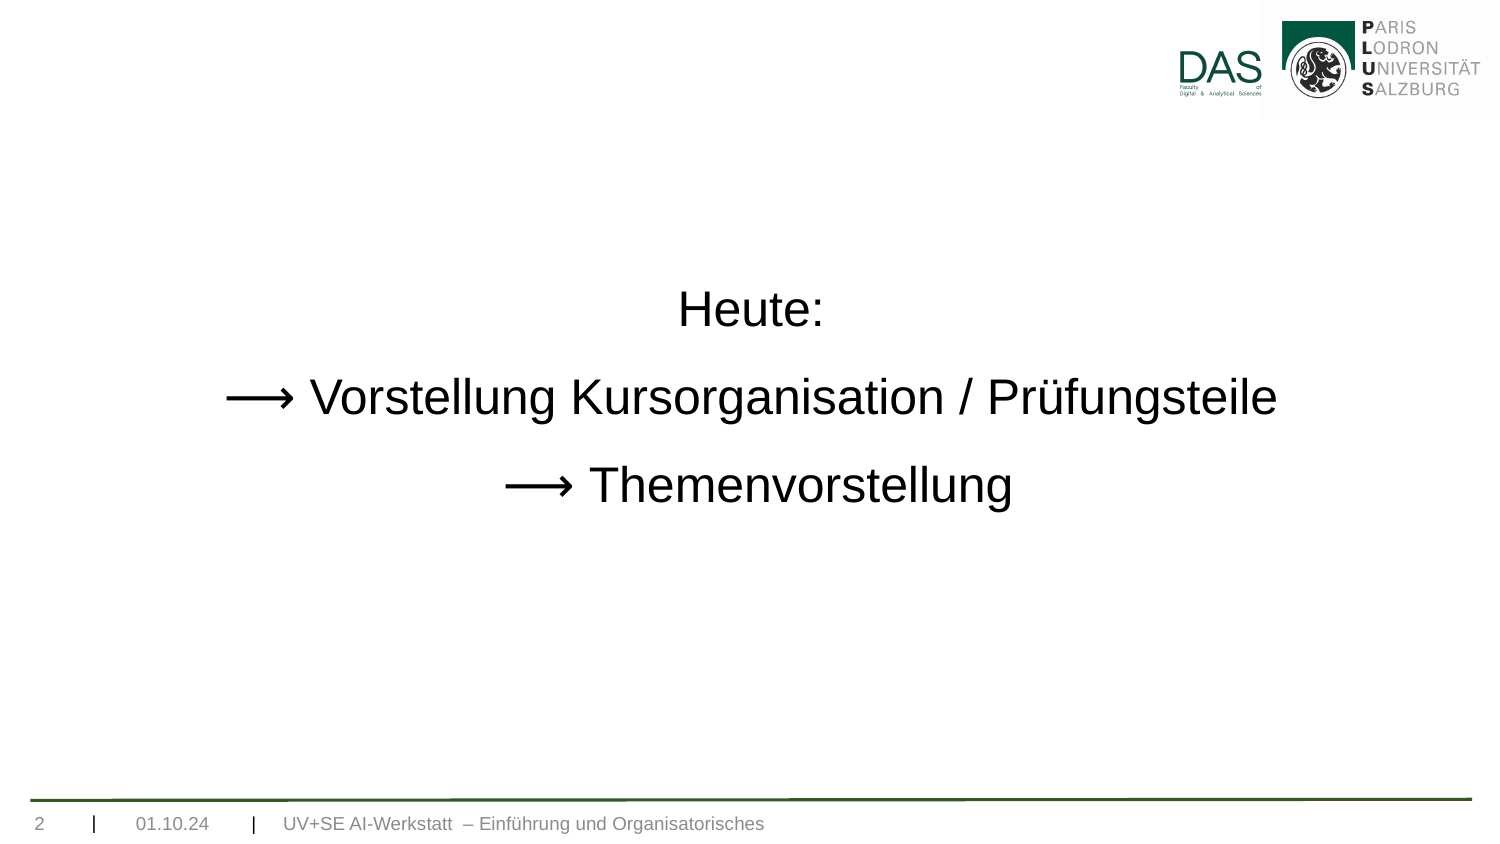

Heute:
⟶ Vorstellung Kursorganisation / Prüfungsteile
 ⟶ Themenvorstellung
2
01.10.24
UV+SE AI-Werkstatt  – Einführung und Organisatorisches